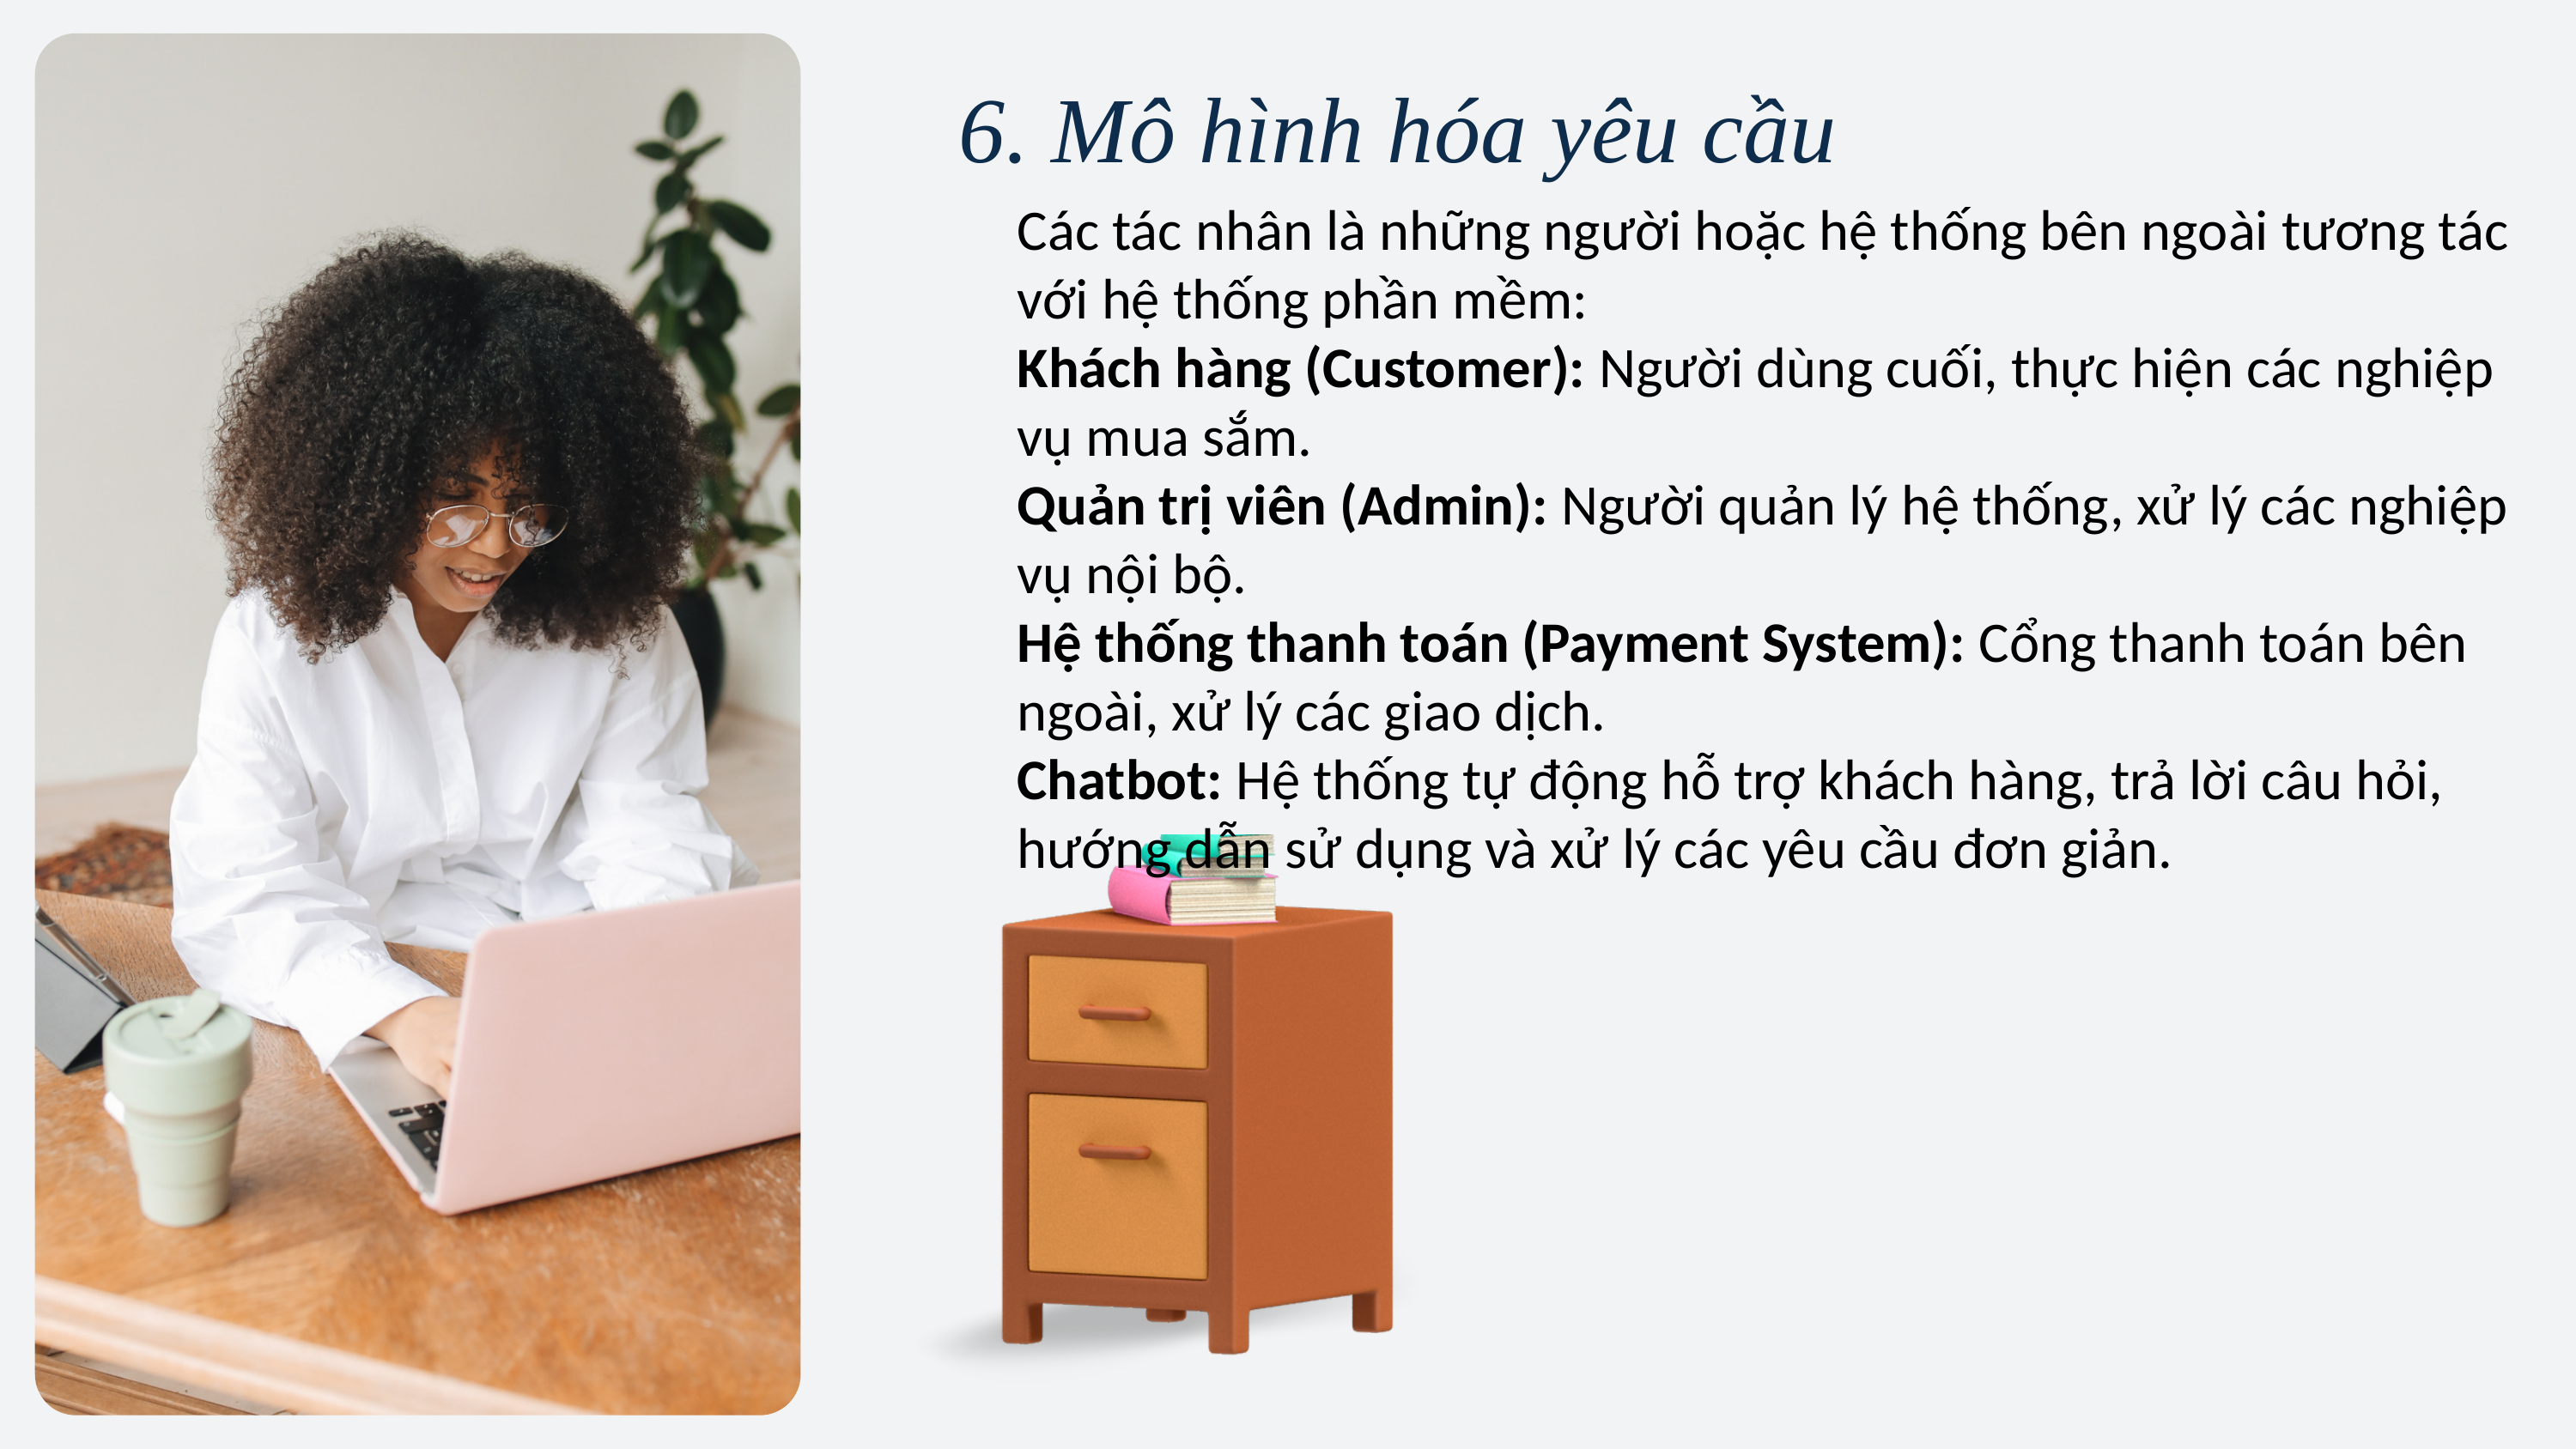

6. Mô hình hóa yêu cầu
Các tác nhân là những người hoặc hệ thống bên ngoài tương tác với hệ thống phần mềm:
Khách hàng (Customer): Người dùng cuối, thực hiện các nghiệp vụ mua sắm.
Quản trị viên (Admin): Người quản lý hệ thống, xử lý các nghiệp vụ nội bộ.
Hệ thống thanh toán (Payment System): Cổng thanh toán bên ngoài, xử lý các giao dịch.
Chatbot: Hệ thống tự động hỗ trợ khách hàng, trả lời câu hỏi, hướng dẫn sử dụng và xử lý các yêu cầu đơn giản.